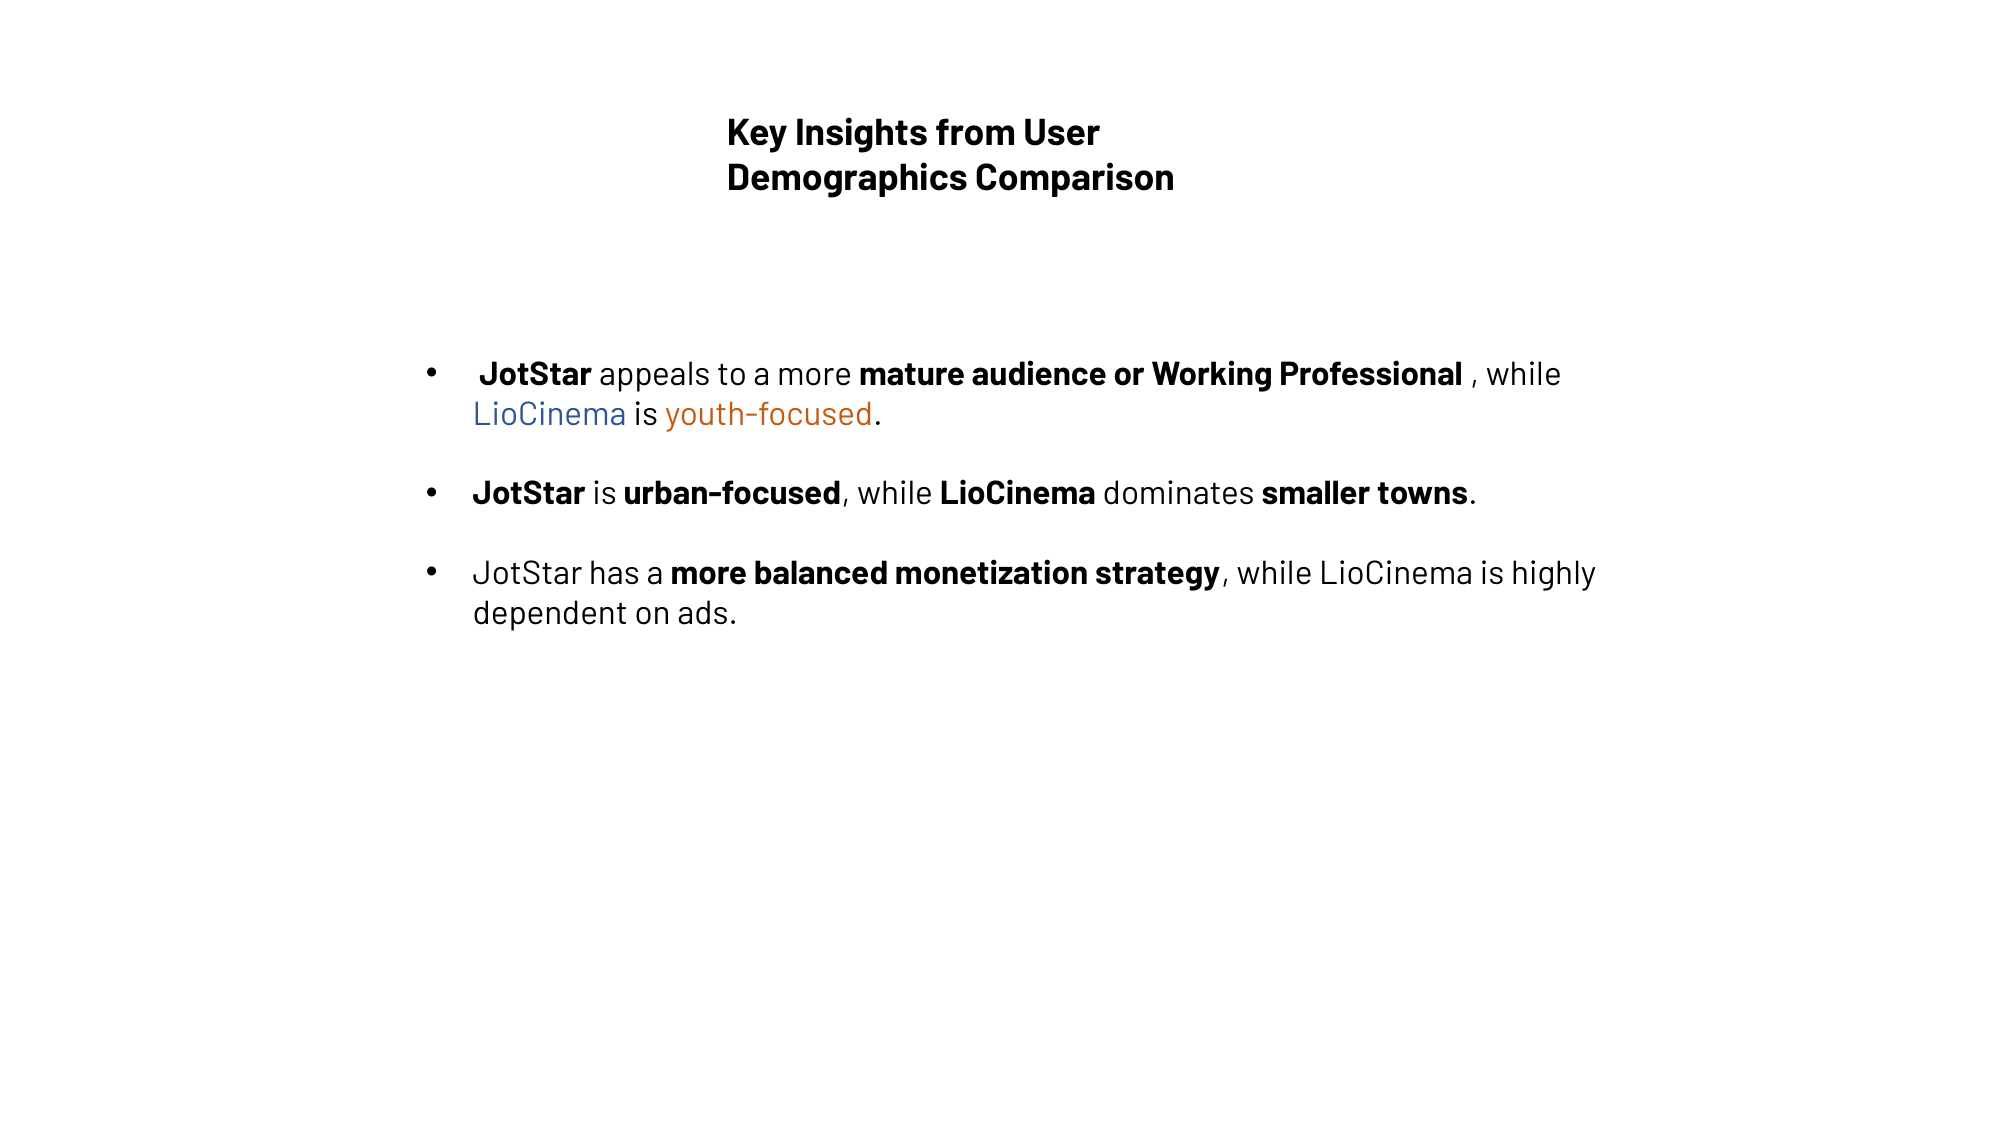

Key Insights from User Demographics Comparison
 JotStar appeals to a more mature audience or Working Professional , while LioCinema is youth-focused.

JotStar is urban-focused, while LioCinema dominates smaller towns.

JotStar has a more balanced monetization strategy, while LioCinema is highly dependent on ads.